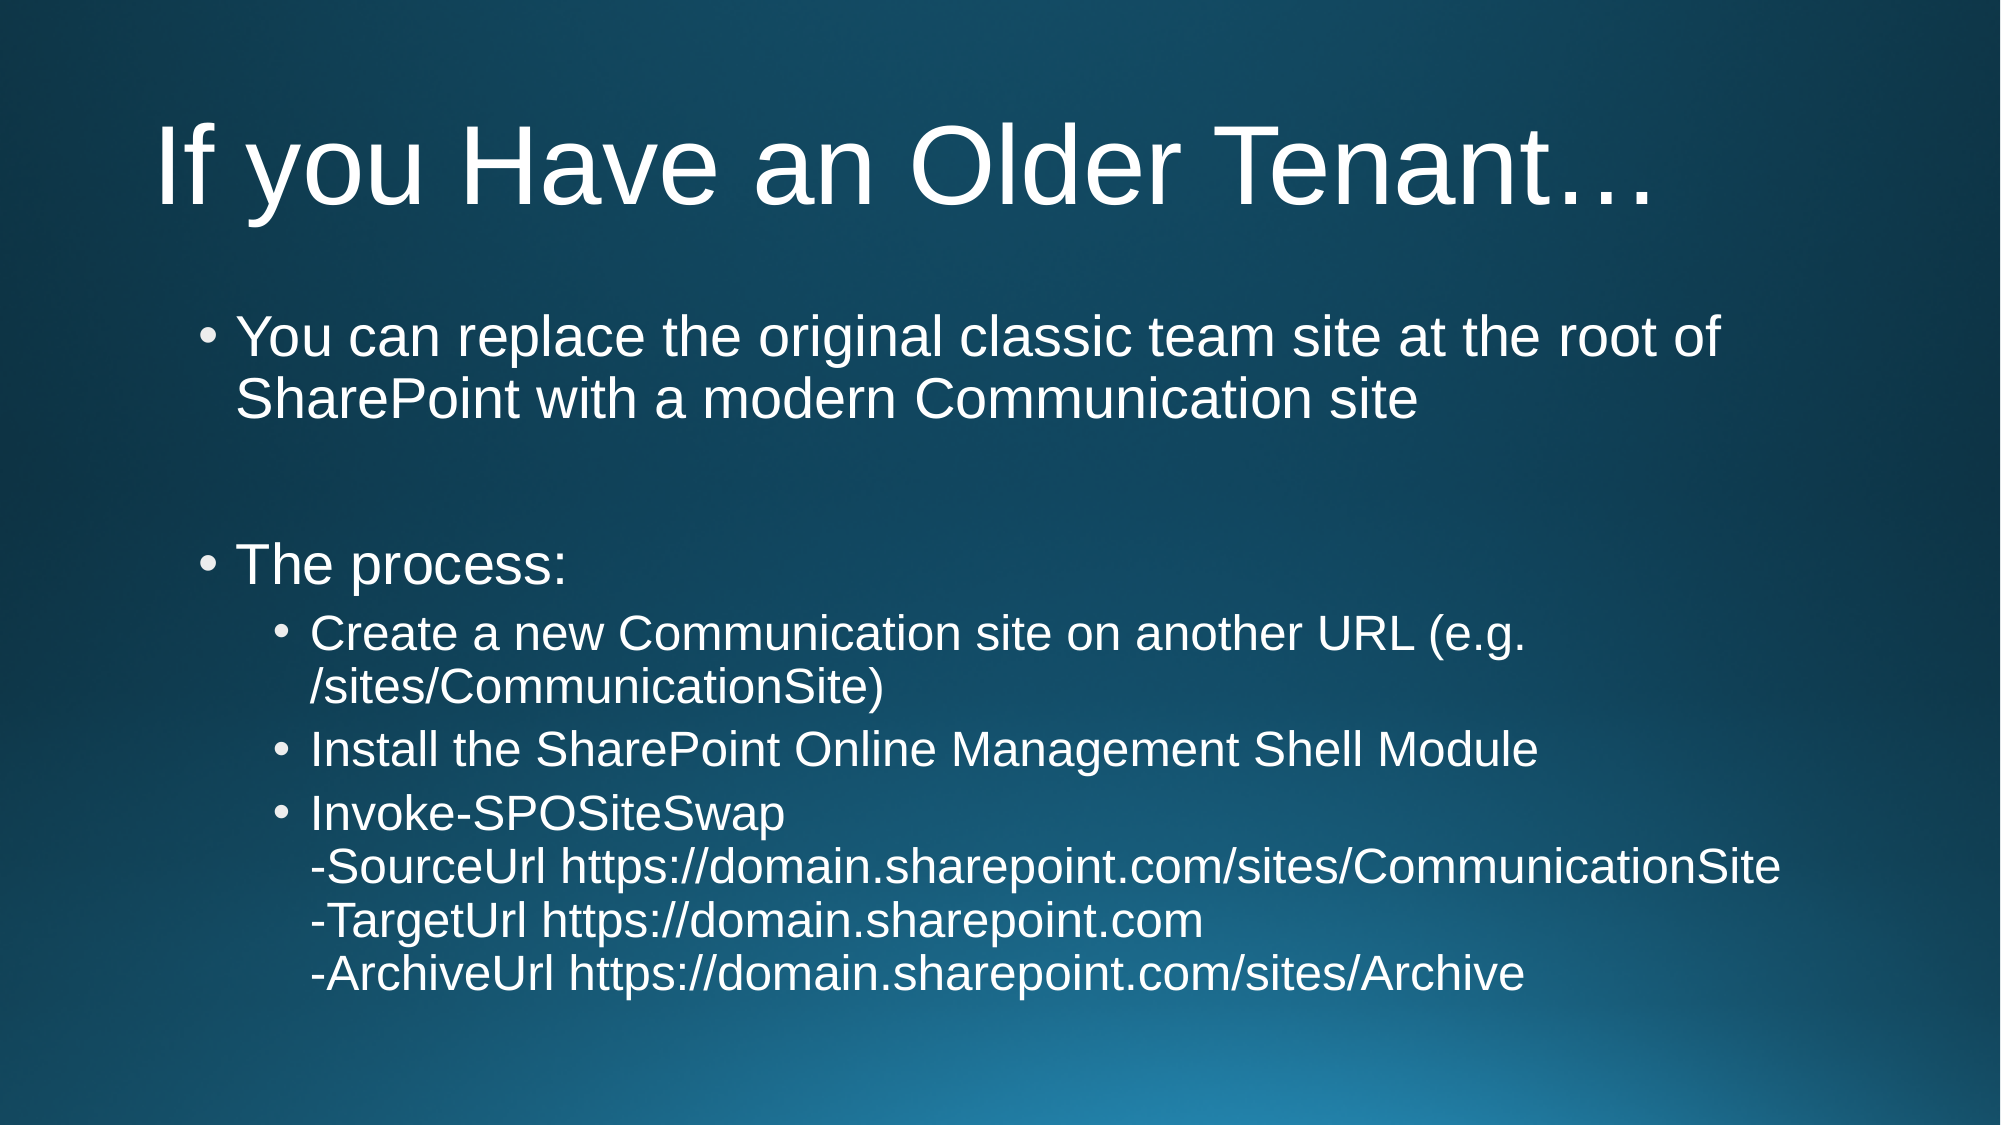

# If you Have an Older Tenant…
You can replace the original classic team site at the root of SharePoint with a modern Communication site

The process:
Create a new Communication site on another URL (e.g. /sites/CommunicationSite)
Install the SharePoint Online Management Shell Module
Invoke-SPOSiteSwap
-SourceUrl https://domain.sharepoint.com/sites/CommunicationSite
-TargetUrl https://domain.sharepoint.com
-ArchiveUrl https://domain.sharepoint.com/sites/Archive